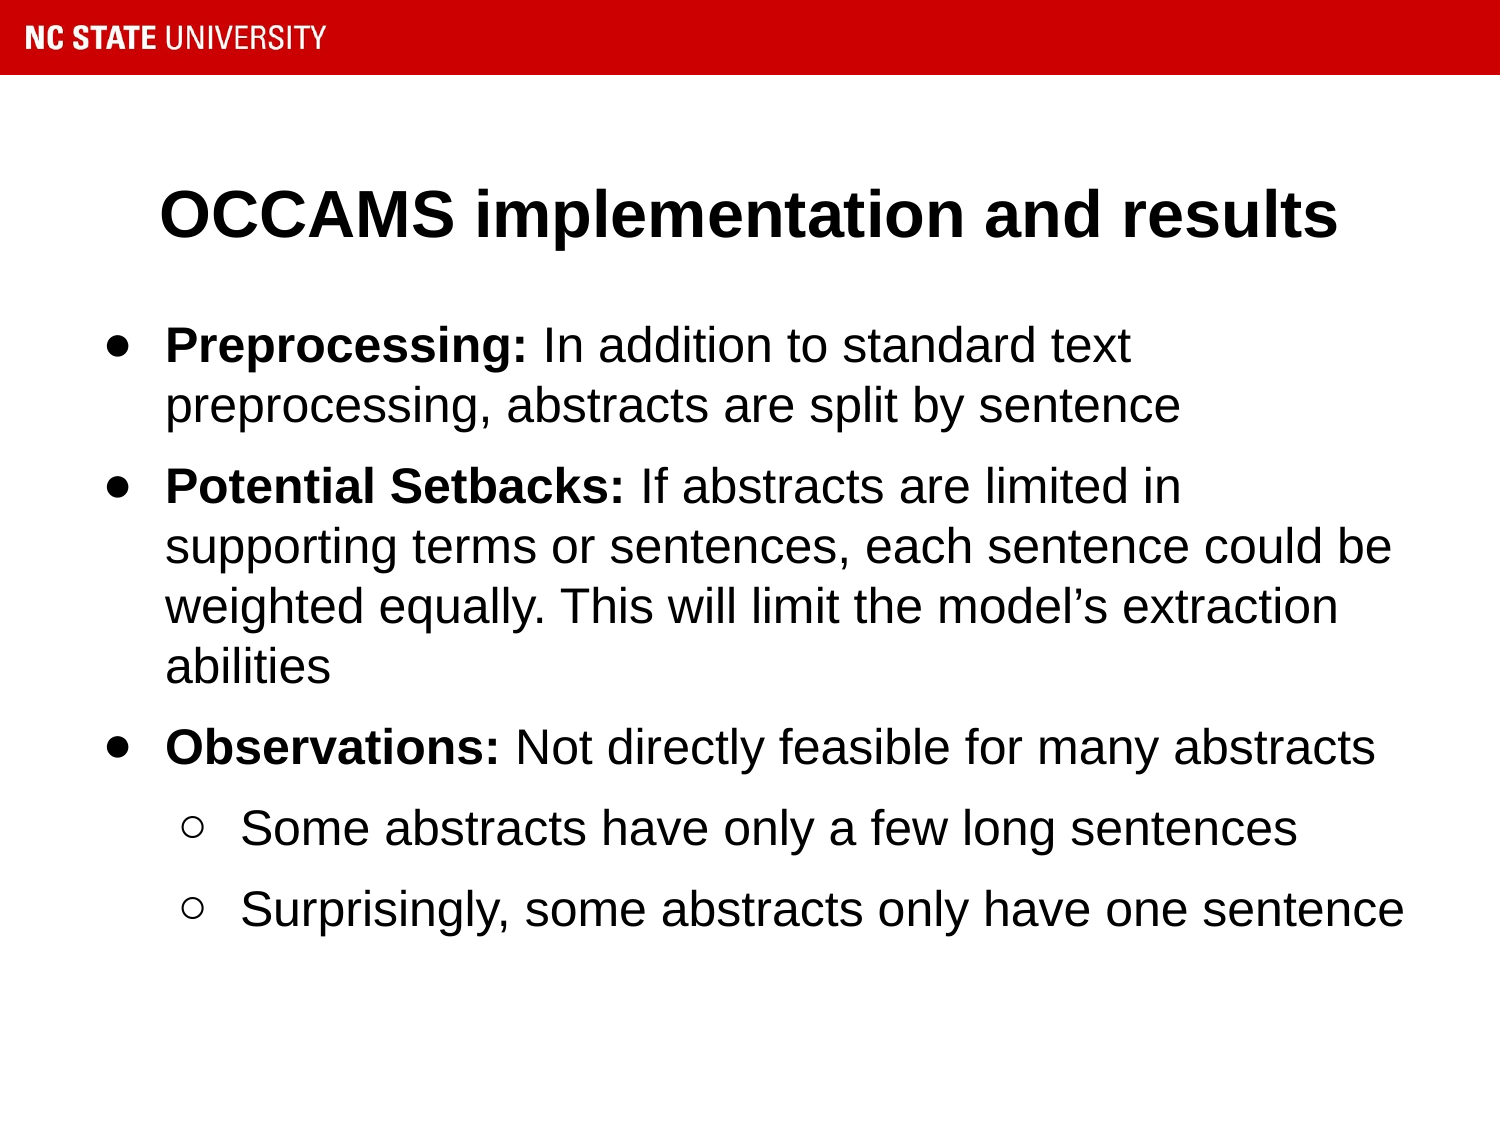

# OCCAMS implementation and results
Preprocessing: In addition to standard text preprocessing, abstracts are split by sentence
Potential Setbacks: If abstracts are limited in supporting terms or sentences, each sentence could be weighted equally. This will limit the model’s extraction abilities
Observations: Not directly feasible for many abstracts
Some abstracts have only a few long sentences
Surprisingly, some abstracts only have one sentence